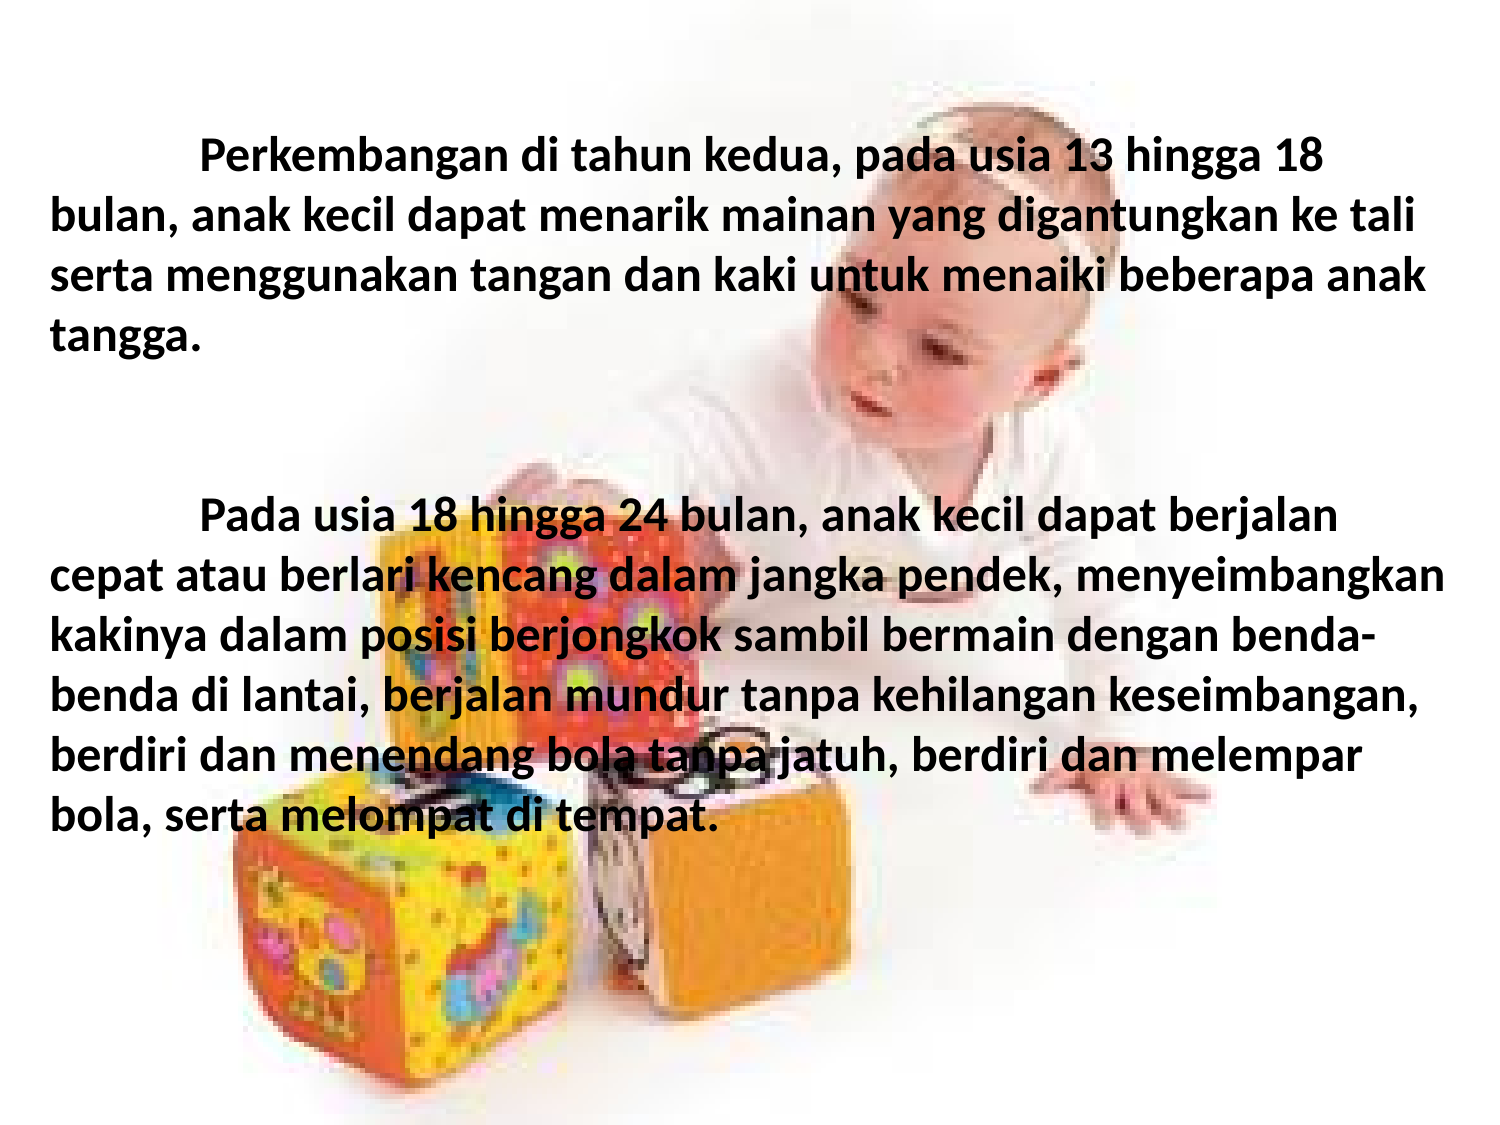

Perkembangan di tahun kedua, pada usia 13 hingga 18 bulan, anak kecil dapat menarik mainan yang digantungkan ke tali serta menggunakan tangan dan kaki untuk menaiki beberapa anak tangga.

	Pada usia 18 hingga 24 bulan, anak kecil dapat berjalan cepat atau berlari kencang dalam jangka pendek, menyeimbangkan kakinya dalam posisi berjongkok sambil bermain dengan benda-benda di lantai, berjalan mundur tanpa kehilangan keseimbangan, berdiri dan menendang bola tanpa jatuh, berdiri dan melempar bola, serta melompat di tempat.